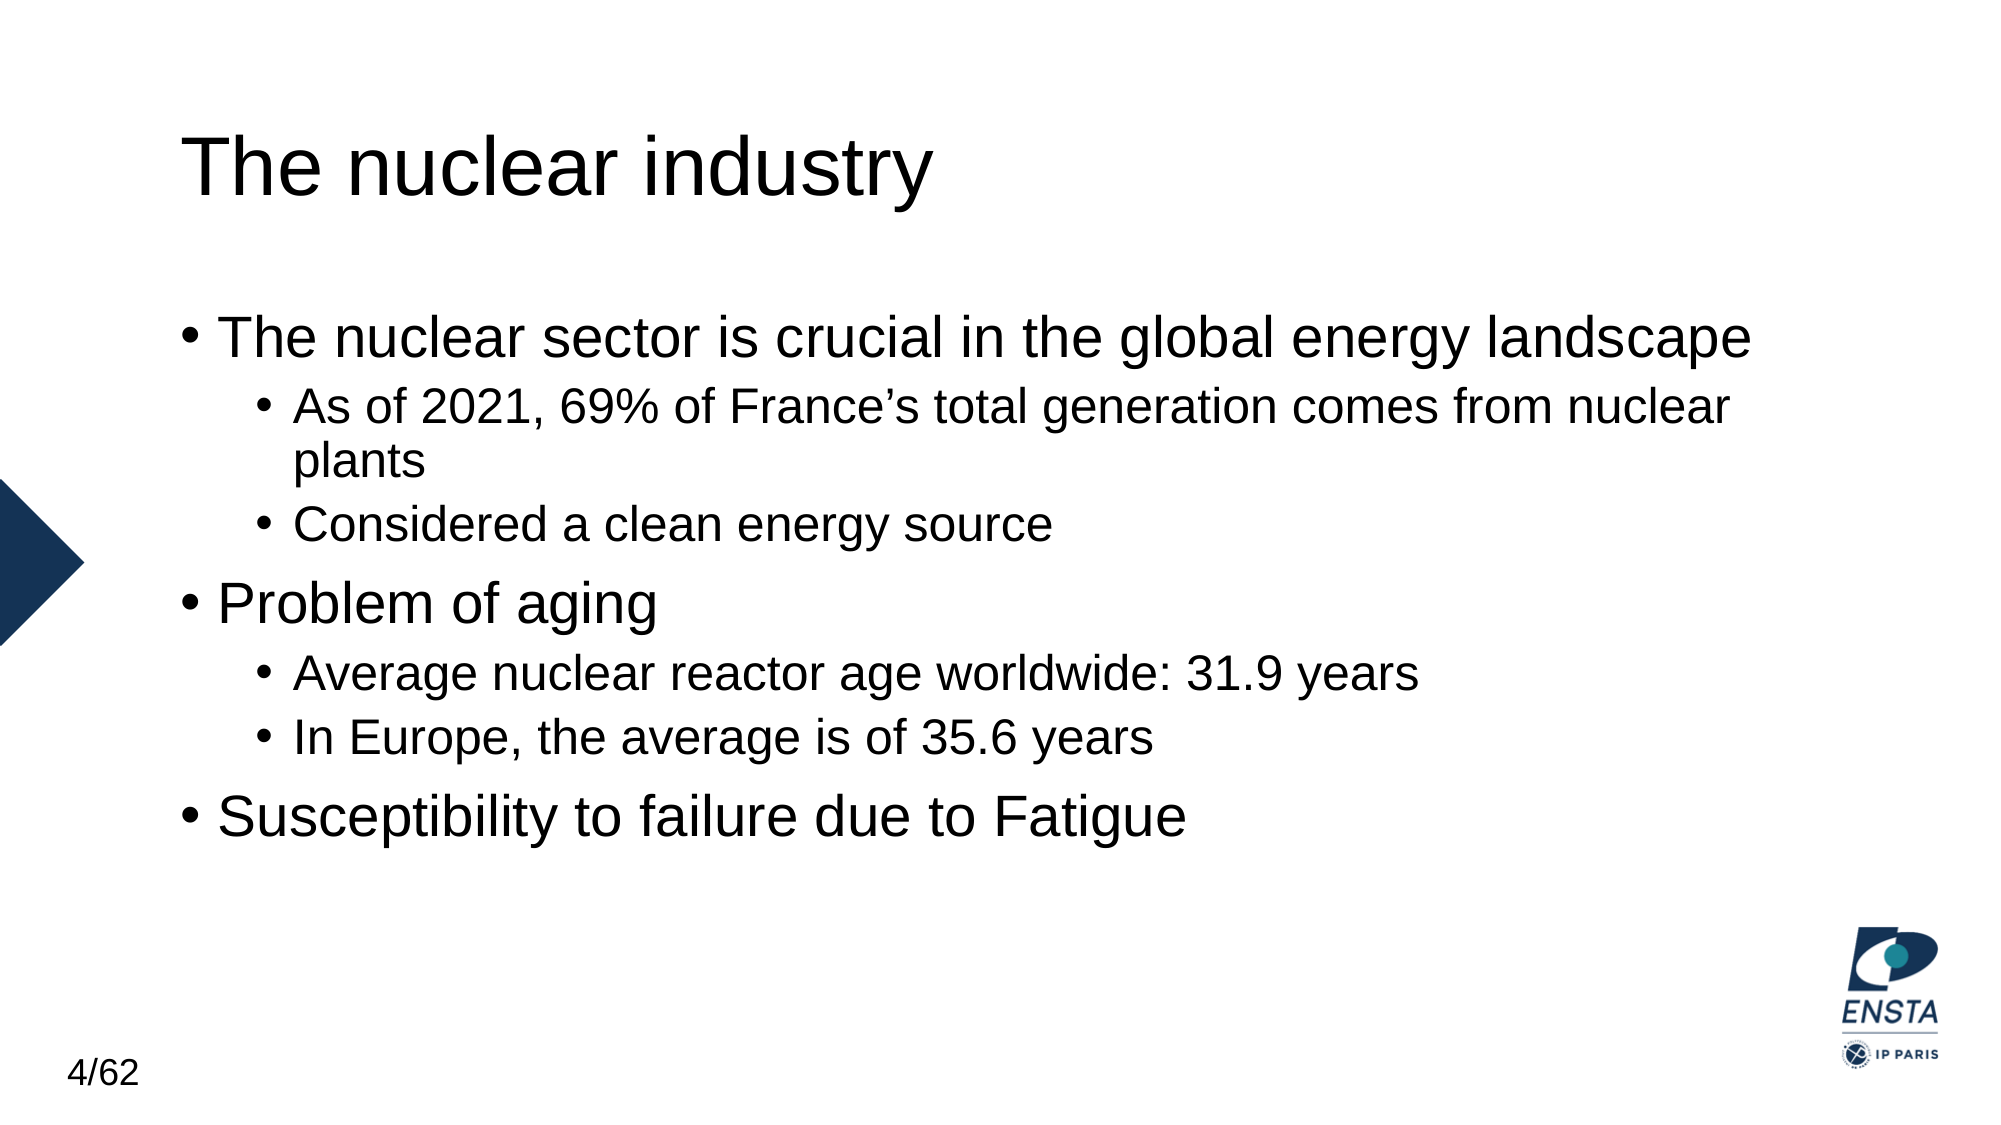

# The nuclear industry
The nuclear sector is crucial in the global energy landscape
As of 2021, 69% of France’s total generation comes from nuclear plants
Considered a clean energy source
Problem of aging
Average nuclear reactor age worldwide: 31.9 years
In Europe, the average is of 35.6 years
Susceptibility to failure due to Fatigue

4/62